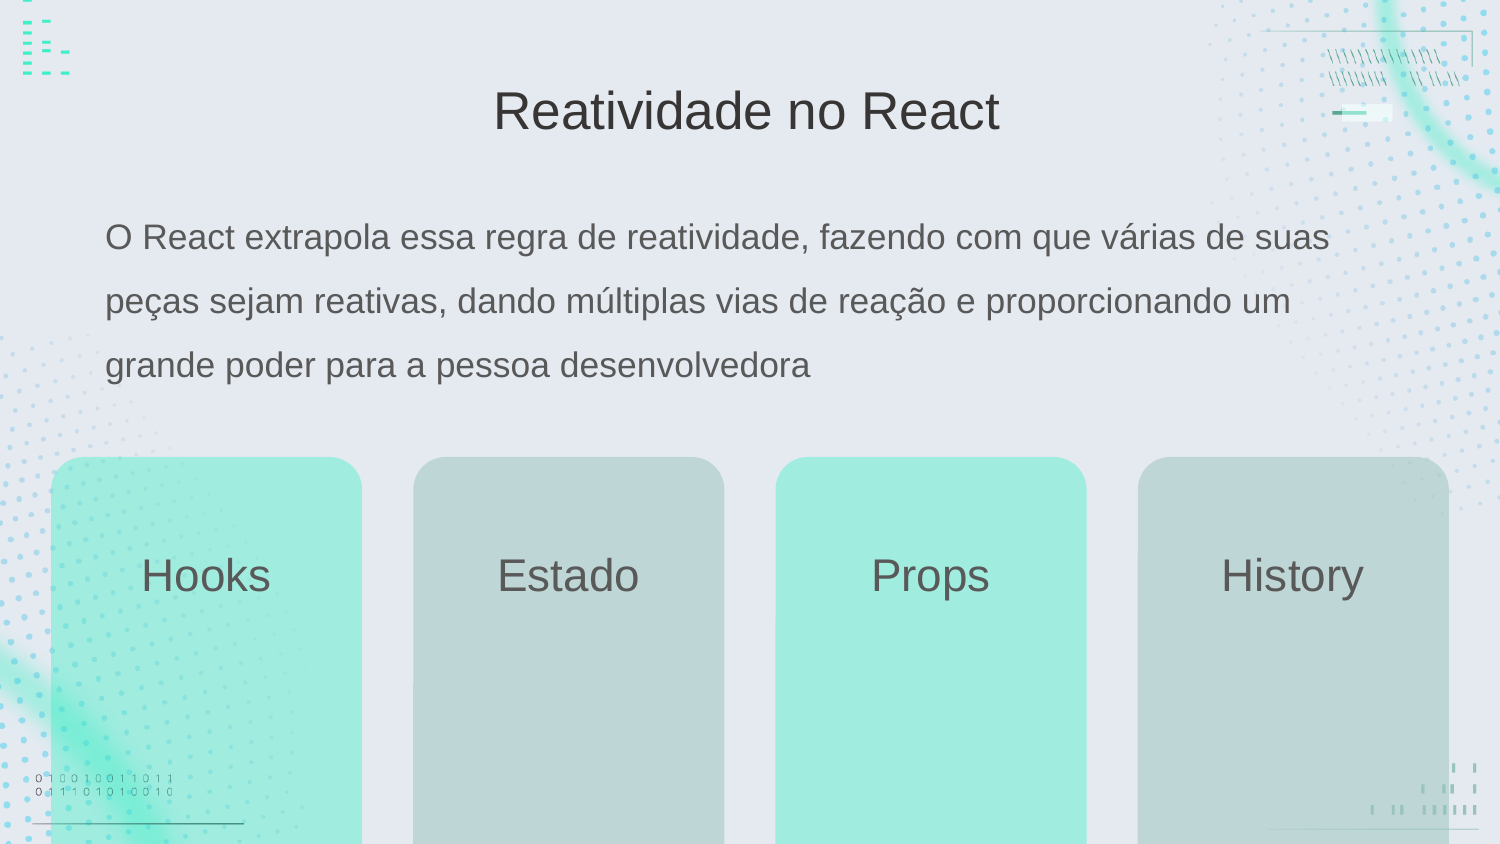

# Reatividade no React
O React extrapola essa regra de reatividade, fazendo com que várias de suas peças sejam reativas, dando múltiplas vias de reação e proporcionando um grande poder para a pessoa desenvolvedora

Hooks
Estado
Props
History